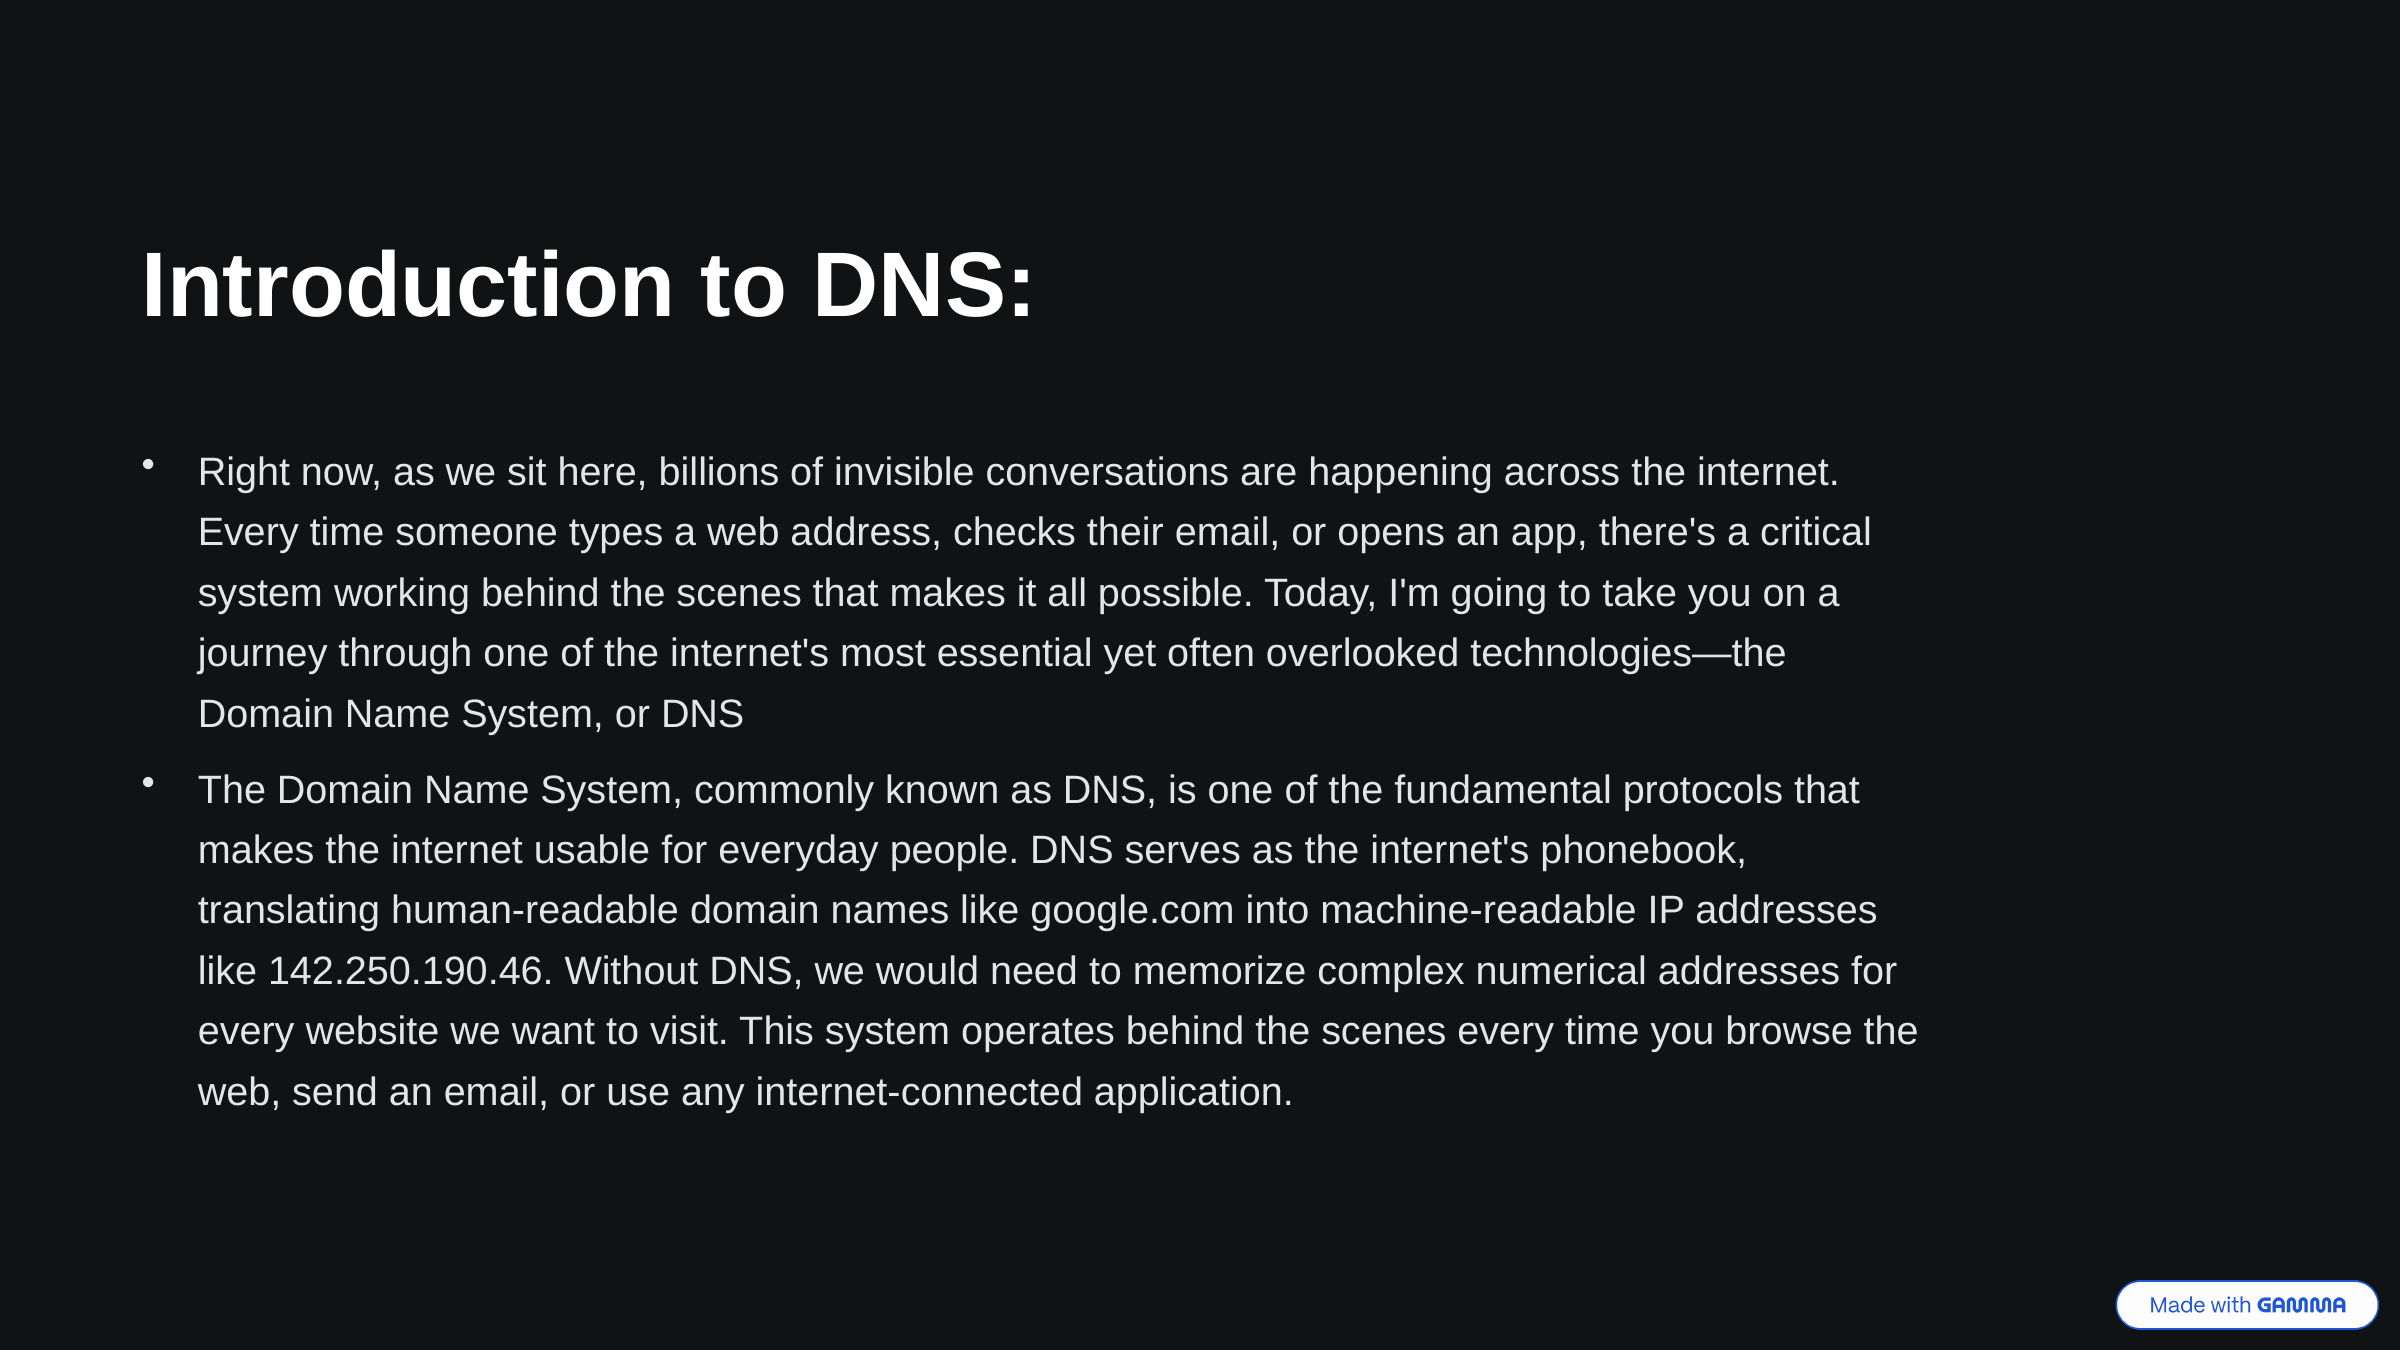

Introduction to DNS:
Right now, as we sit here, billions of invisible conversations are happening across the internet. Every time someone types a web address, checks their email, or opens an app, there's a critical system working behind the scenes that makes it all possible. Today, I'm going to take you on a journey through one of the internet's most essential yet often overlooked technologies—the Domain Name System, or DNS

The Domain Name System, commonly known as DNS, is one of the fundamental protocols that makes the internet usable for everyday people. DNS serves as the internet's phonebook, translating human-readable domain names like google.com into machine-readable IP addresses like 142.250.190.46. Without DNS, we would need to memorize complex numerical addresses for every website we want to visit. This system operates behind the scenes every time you browse the web, send an email, or use any internet-connected application.